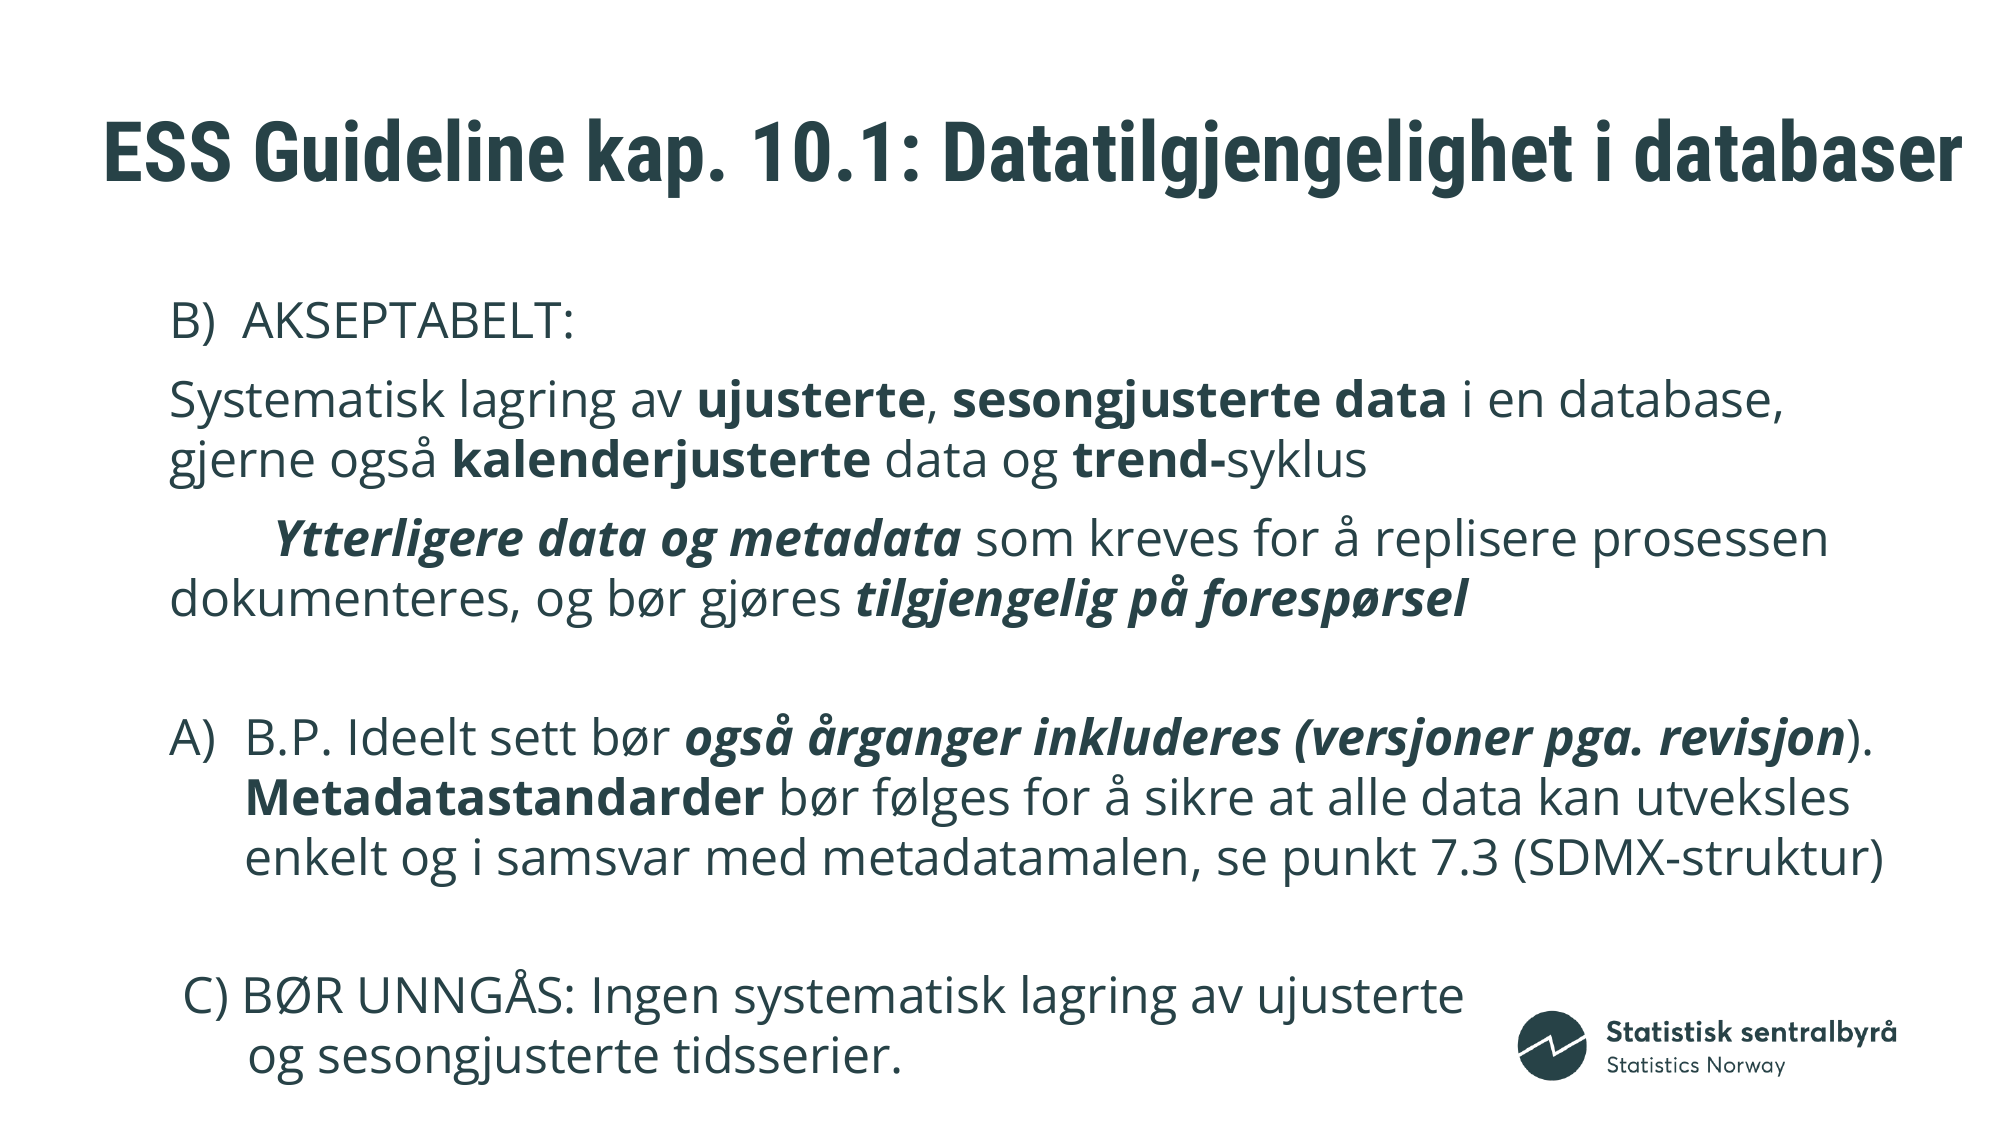

# ESS Guideline kap. 10.1: Datatilgjengelighet i databaser
B)  AKSEPTABELT:
Systematisk lagring av ujusterte, sesongjusterte data i en database,
gjerne også kalenderjusterte data og trend-syklus
        Ytterligere data og metadata som kreves for å replisere prosessen dokumenteres, og bør gjøres tilgjengelig på forespørsel
B.P. Ideelt sett bør også årganger inkluderes (versjoner pga. revisjon). Metadatastandarder bør følges for å sikre at alle data kan utveksles enkelt og i samsvar med metadatamalen, se punkt 7.3 (SDMX-struktur)
 C) BØR UNNGÅS: Ingen systematisk lagring av ujusterte
      og sesongjusterte tidsserier.